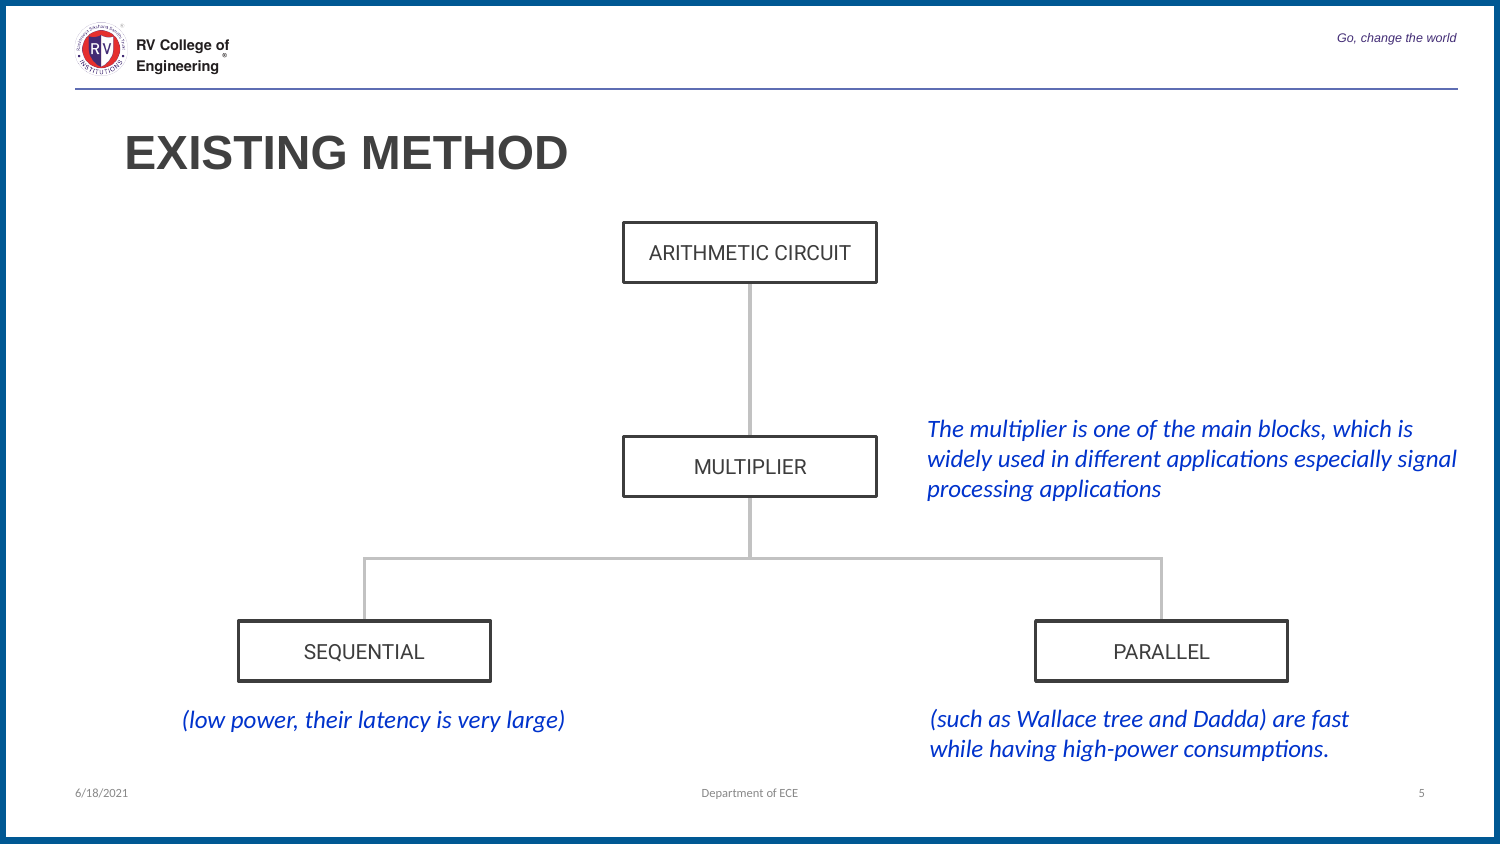

# Go, change the world
RV College of
Engineering

EXISTING METHOD
ARITHMETIC CIRCUIT
The multiplier is one of the main blocks, which is widely used in different applications especially signal processing applications
MULTIPLIER
SEQUENTIAL
PARALLEL
(such as Wallace tree and Dadda) are fast while having high-power consumptions.
(low power, their latency is very large)
6/18/2021
Department of ECE
5